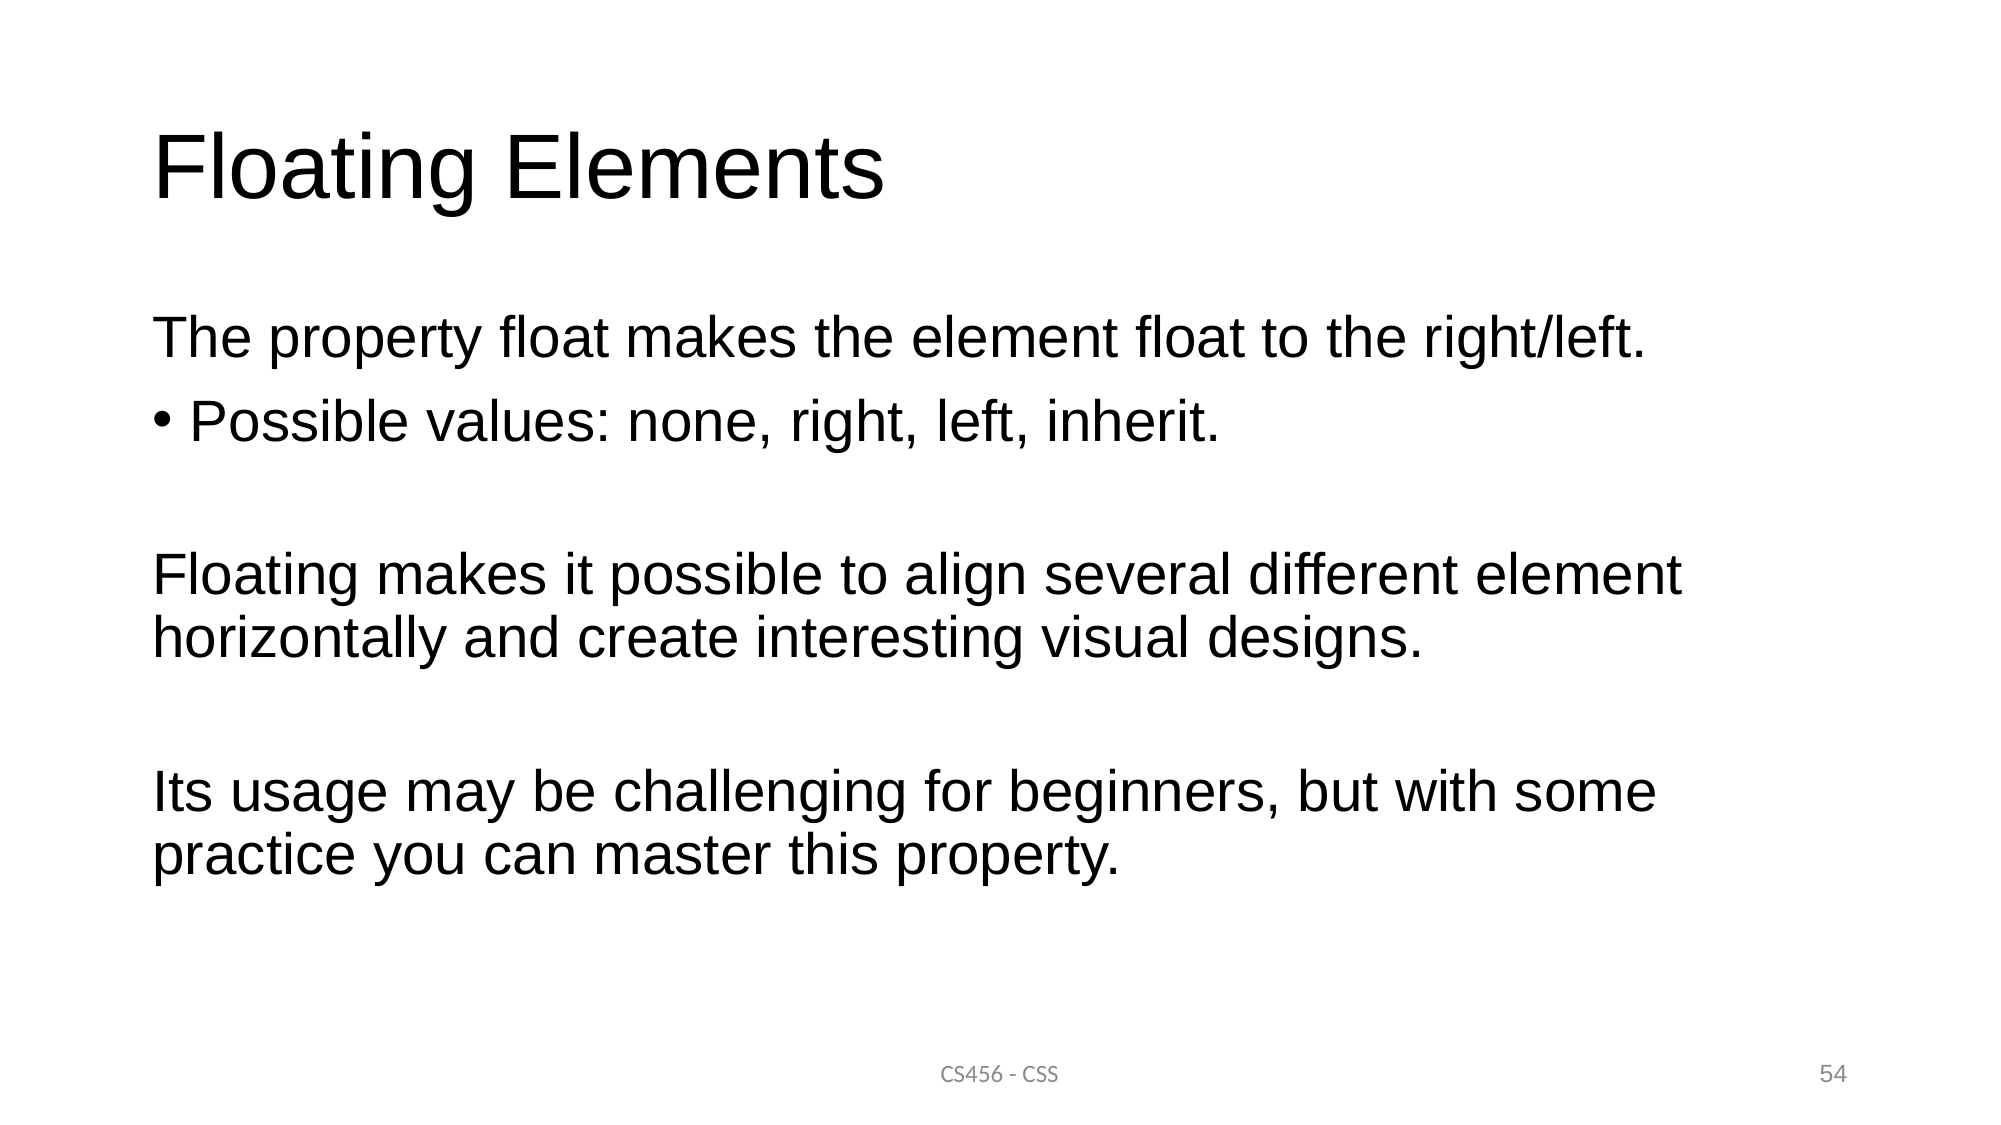

# Floating Elements
The property float makes the element float to the right/left.
Possible values: none, right, left, inherit.

Floating makes it possible to align several different element horizontally and create interesting visual designs.

Its usage may be challenging for beginners, but with some practice you can master this property.
CS456 - CSS
54